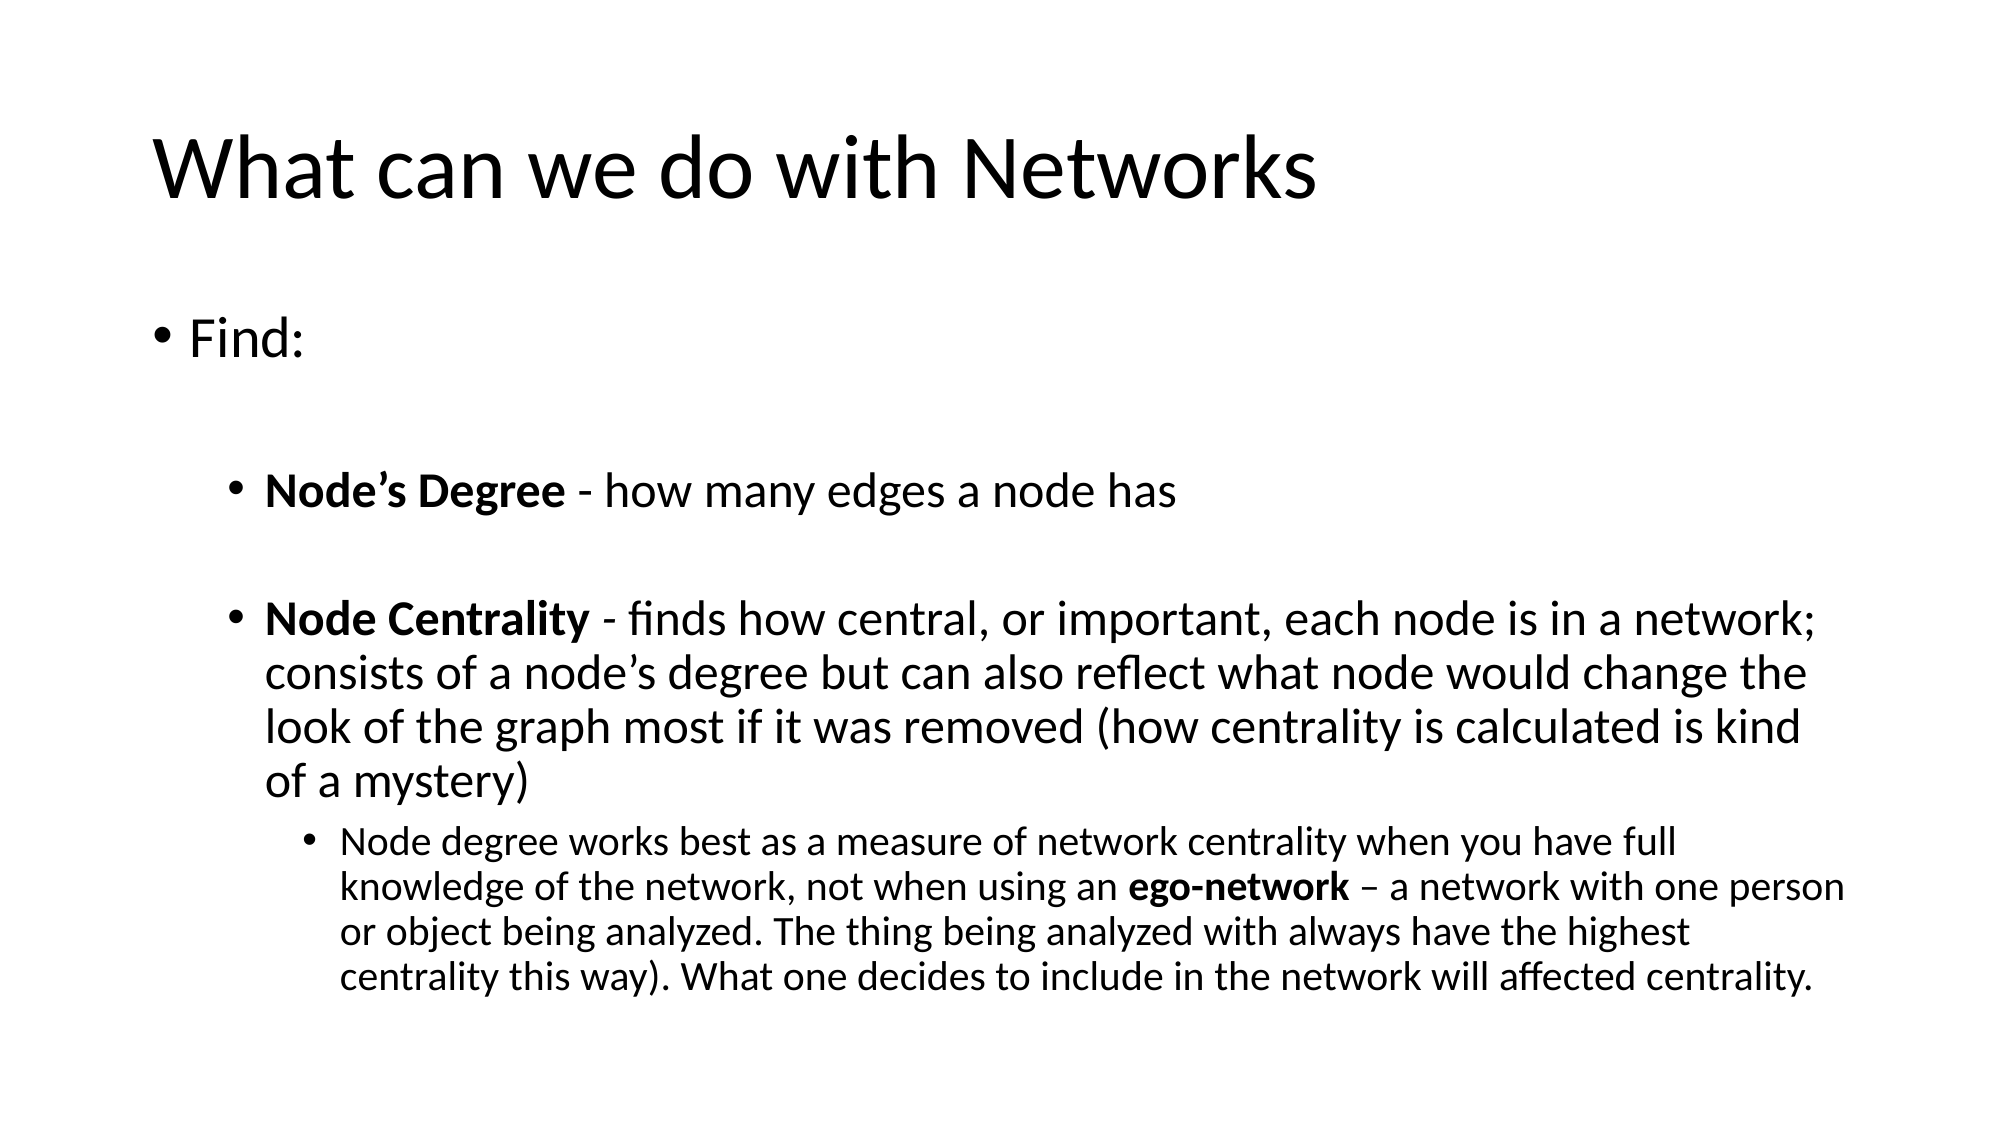

# What can we do with Networks
Find:

Node’s Degree - how many edges a node has

Node Centrality - finds how central, or important, each node is in a network; consists of a node’s degree but can also reflect what node would change the look of the graph most if it was removed (how centrality is calculated is kind of a mystery)
Node degree works best as a measure of network centrality when you have full knowledge of the network, not when using an ego-network – a network with one person or object being analyzed. The thing being analyzed with always have the highest centrality this way). What one decides to include in the network will affected centrality.